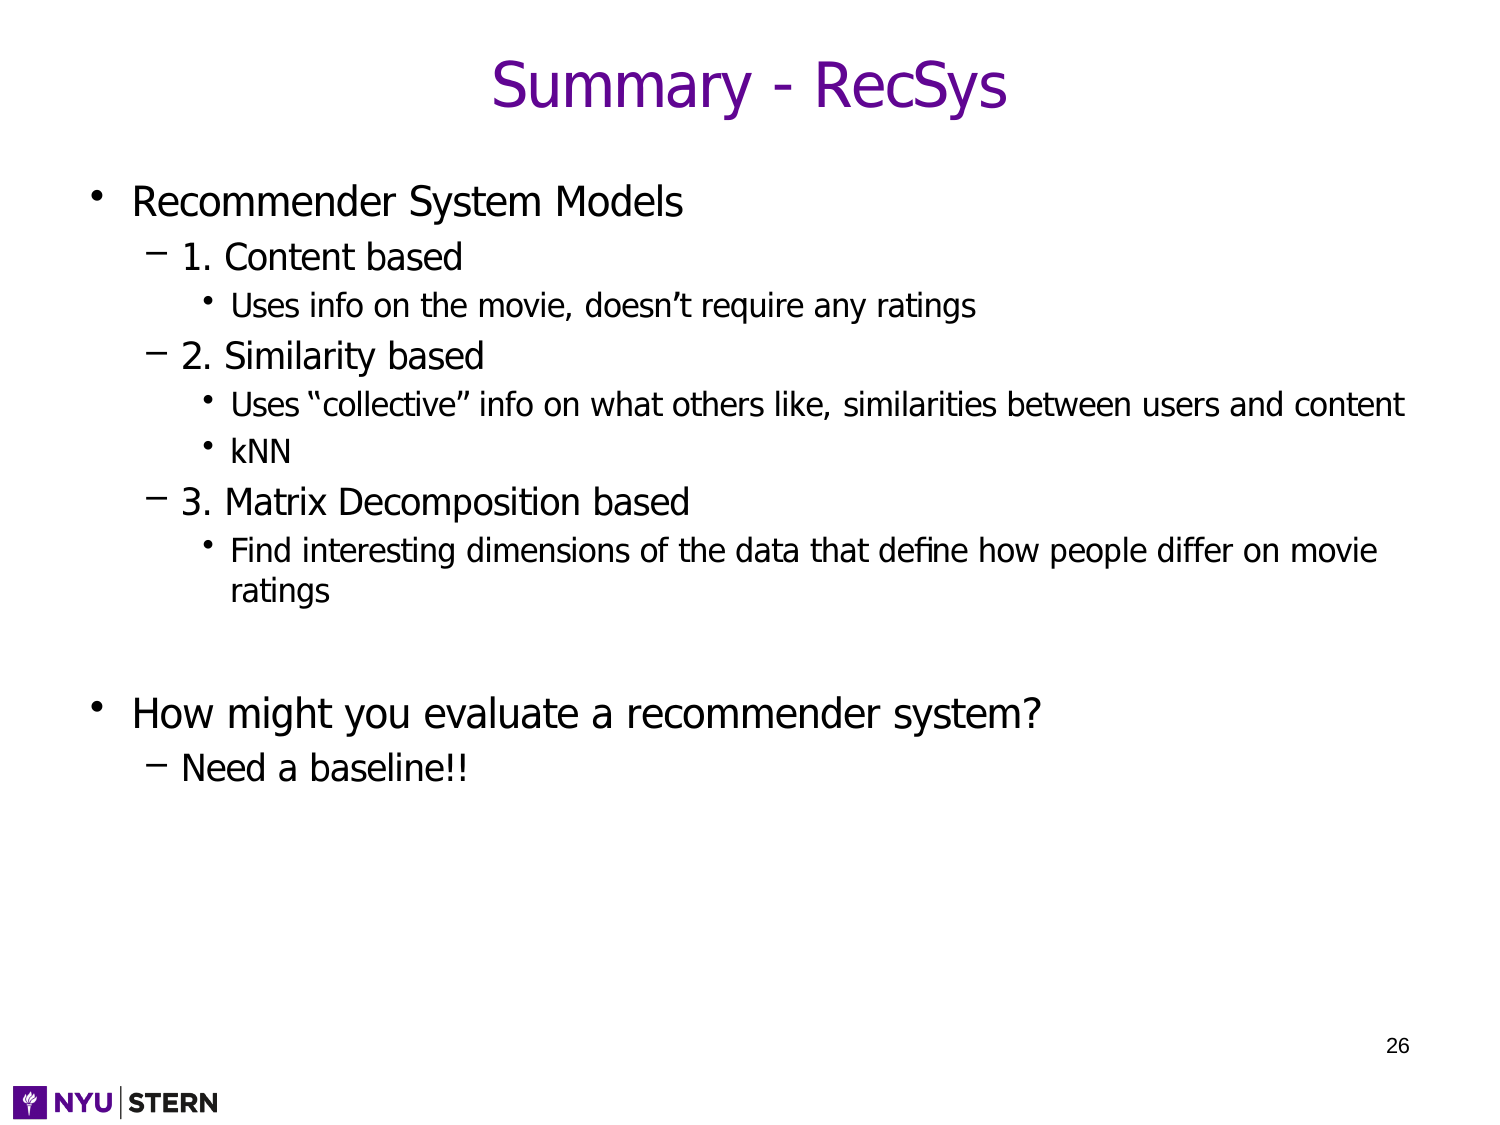

# Summary - RecSys
Recommender System Models
1. Content based
Uses info on the movie, doesn’t require any ratings
2. Similarity based
Uses “collective” info on what others like, similarities between users and content
kNN
3. Matrix Decomposition based
Find interesting dimensions of the data that define how people differ on movie ratings

How might you evaluate a recommender system?
Need a baseline!!
26